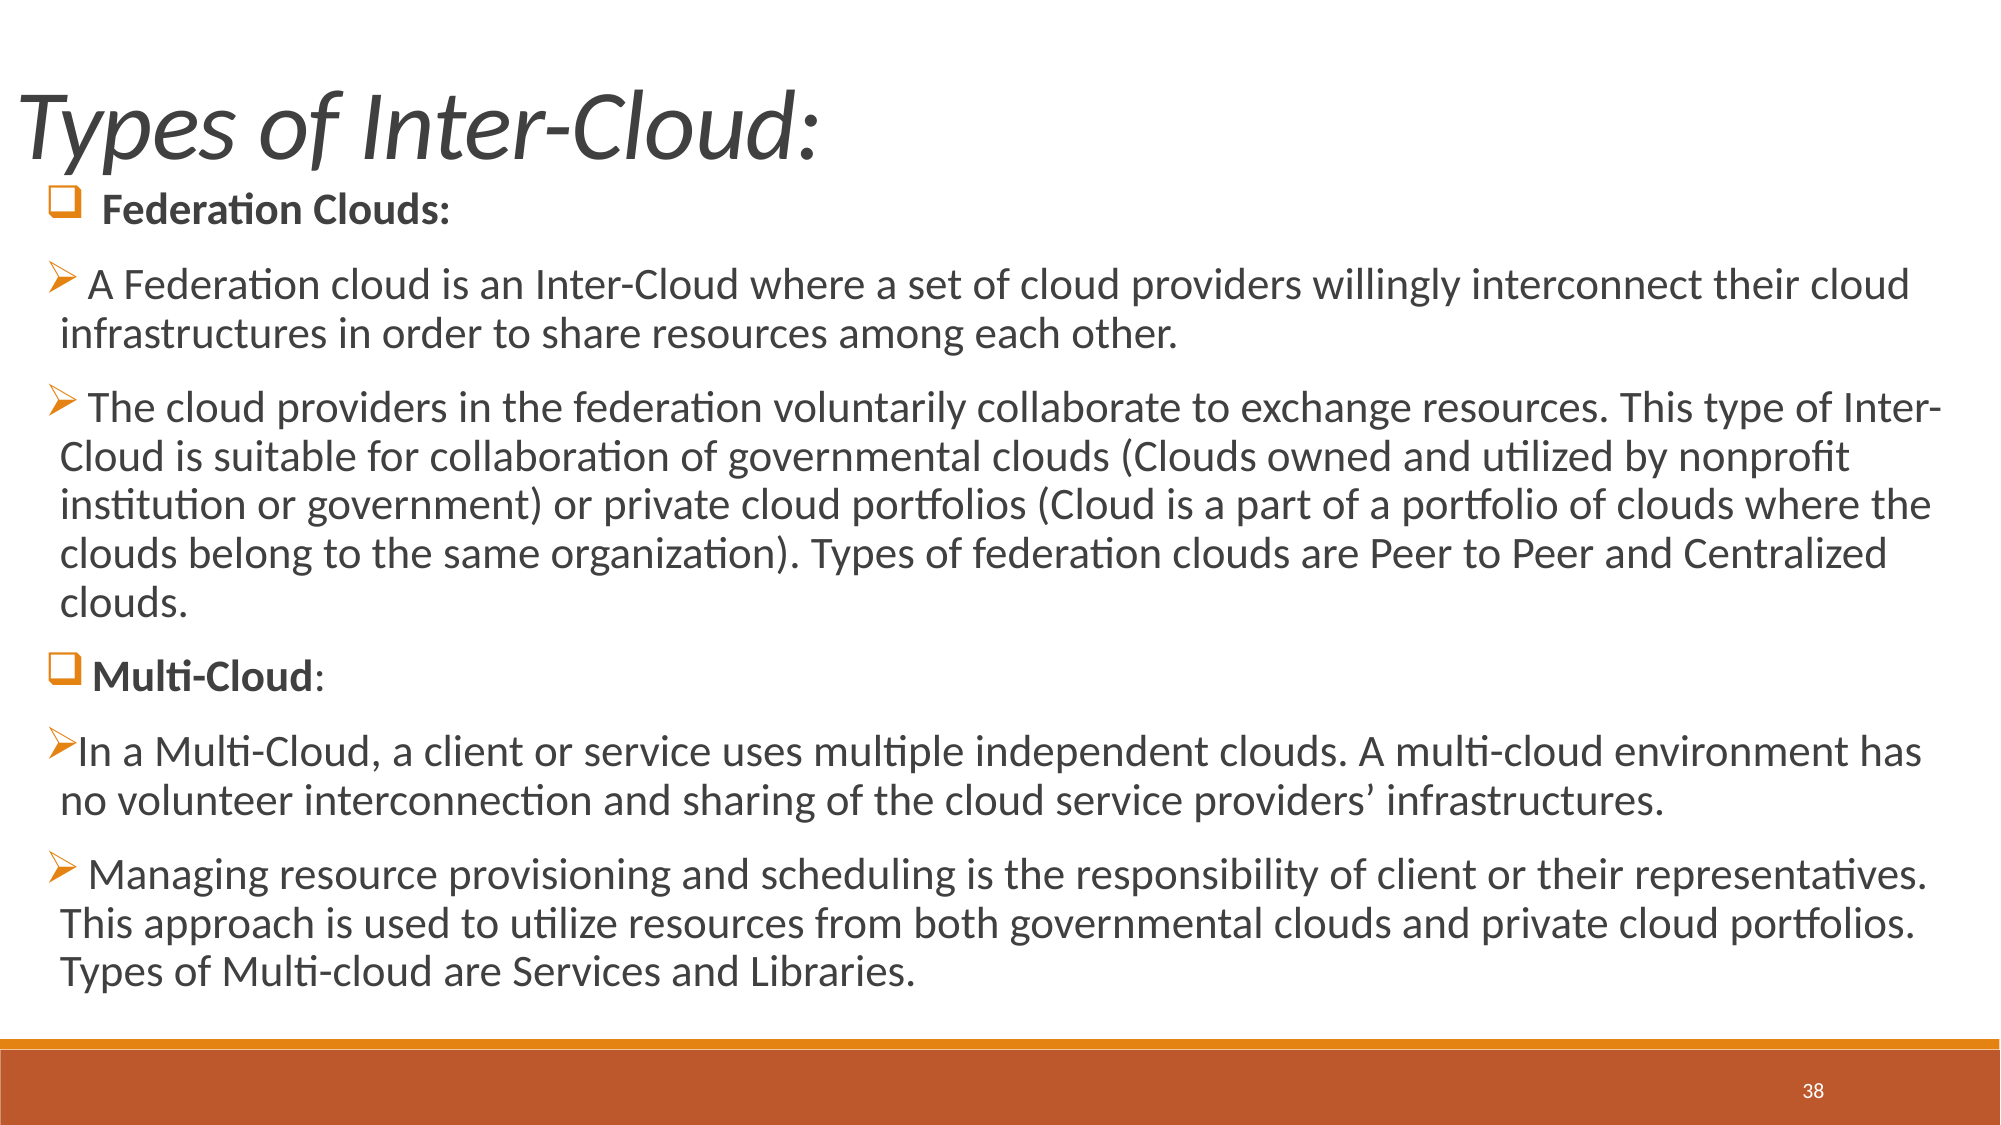

Types of Inter-Cloud:
  Federation Clouds:
 A Federation cloud is an Inter-Cloud where a set of cloud providers willingly interconnect their cloud infrastructures in order to share resources among each other.
 The cloud providers in the federation voluntarily collaborate to exchange resources. This type of Inter-Cloud is suitable for collaboration of governmental clouds (Clouds owned and utilized by nonprofit institution or government) or private cloud portfolios (Cloud is a part of a portfolio of clouds where the clouds belong to the same organization). Types of federation clouds are Peer to Peer and Centralized clouds.
 Multi-Cloud:
In a Multi-Cloud, a client or service uses multiple independent clouds. A multi-cloud environment has no volunteer interconnection and sharing of the cloud service providers’ infrastructures.
 Managing resource provisioning and scheduling is the responsibility of client or their representatives. This approach is used to utilize resources from both governmental clouds and private cloud portfolios. Types of Multi-cloud are Services and Libraries.
38